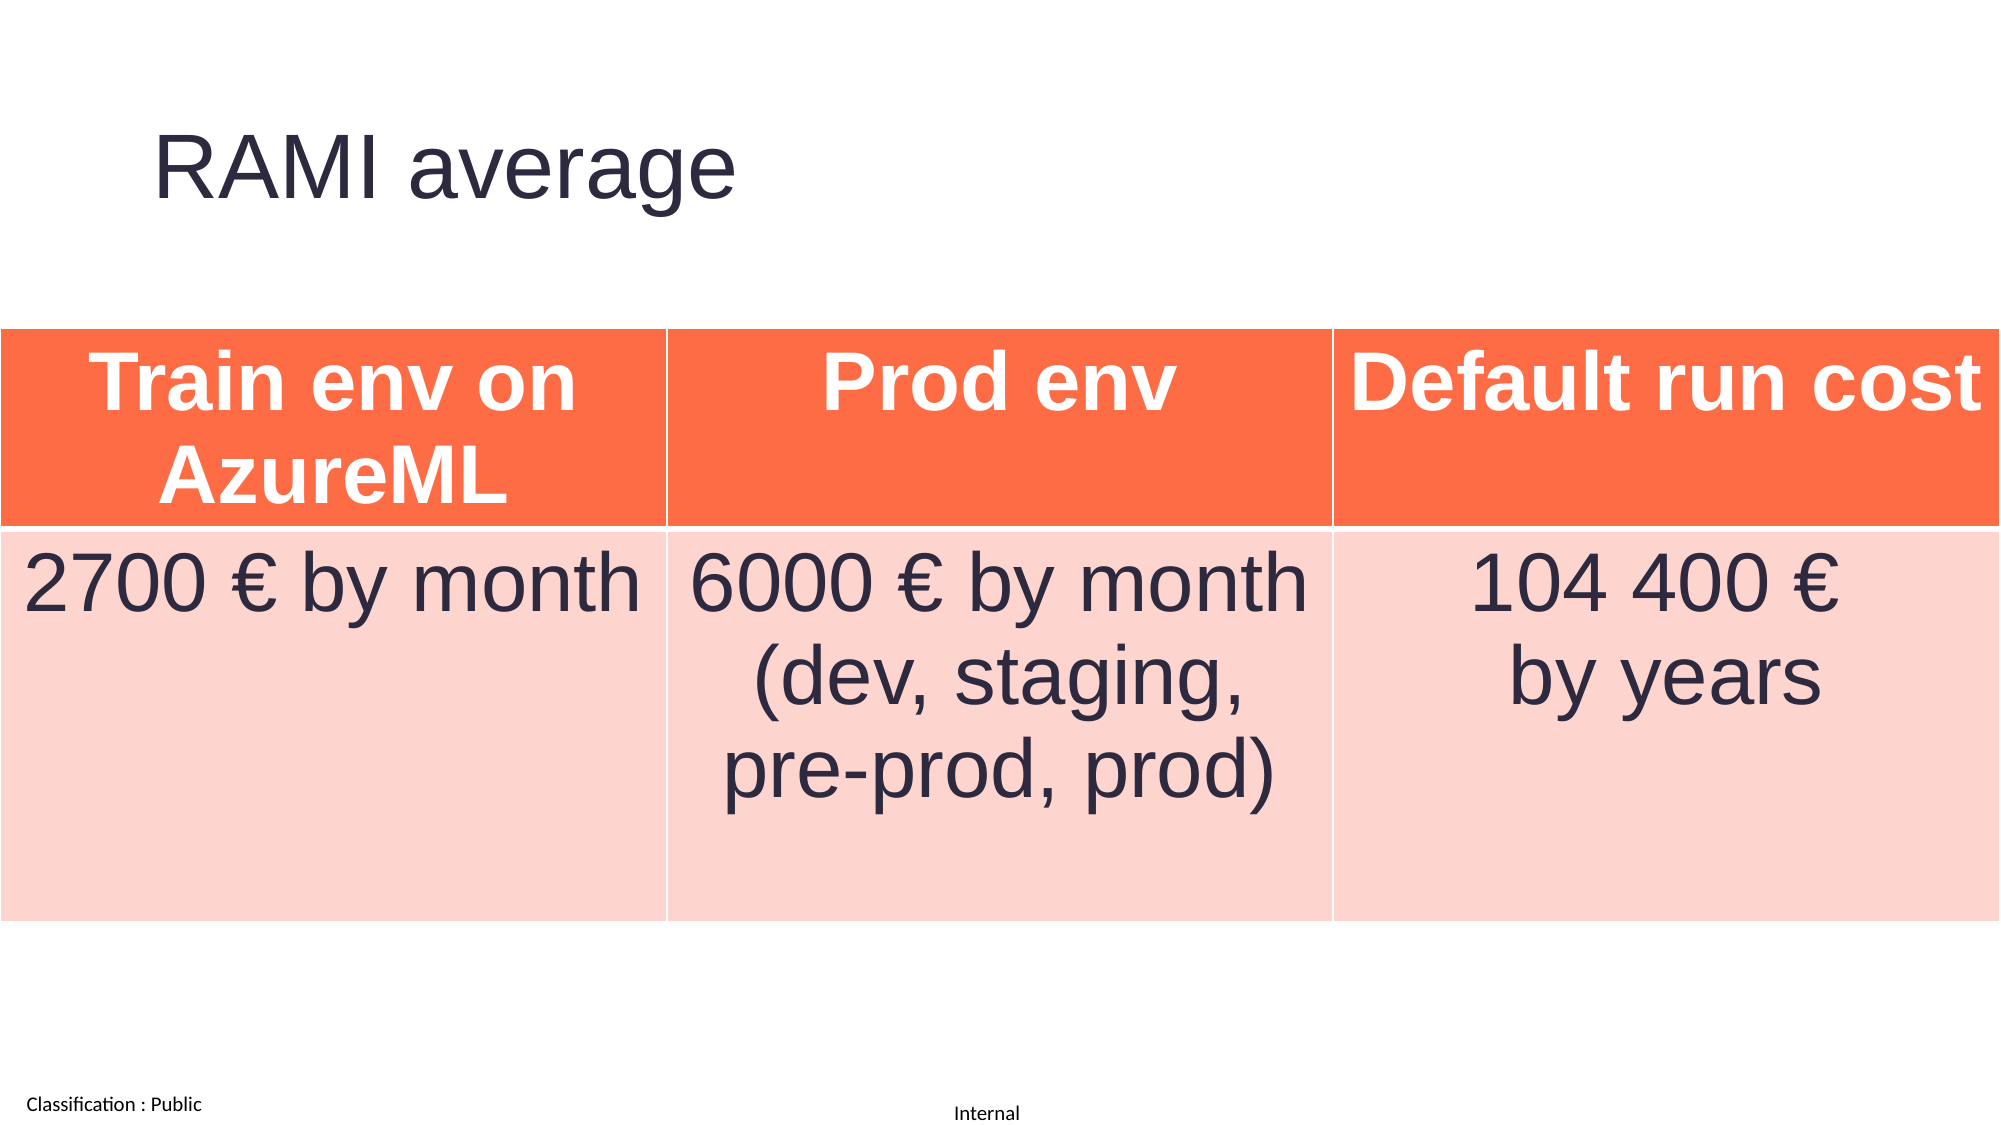

# RAMI average
| Train env on AzureML | Prod env | Default run cost |
| --- | --- | --- |
| 2700 € by month | 6000 € by month (dev, staging, pre-prod, prod) | 104 400 € by years |